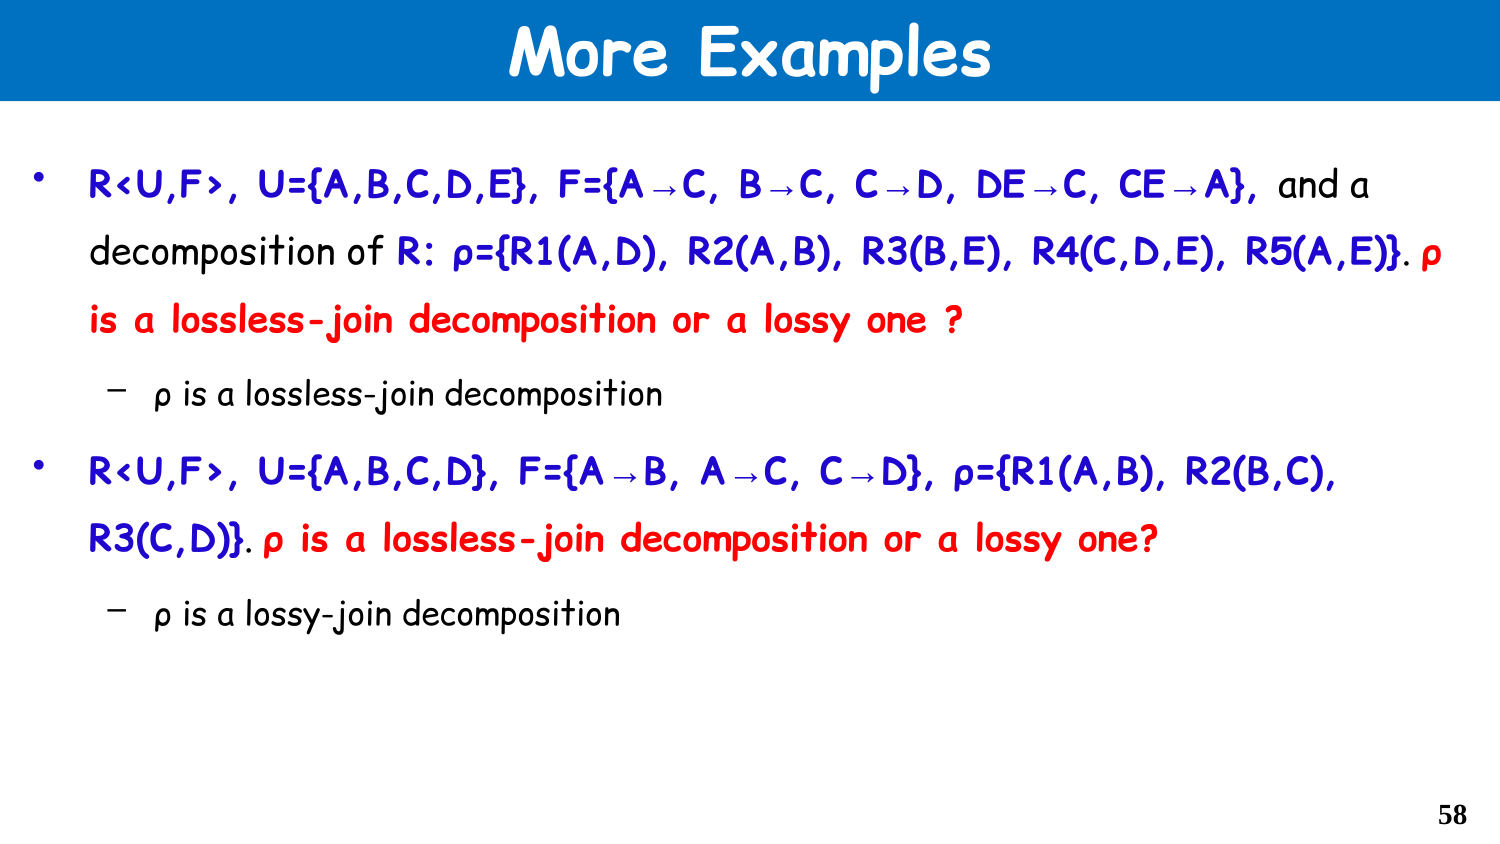

# More Examples
R<U,F>, U={A,B,C,D,E}, F={A→C, B→C, C→D, DE→C, CE→A}, and a decomposition of R: ρ={R1(A,D), R2(A,B), R3(B,E), R4(C,D,E), R5(A,E)}. ρ is a lossless-join decomposition or a lossy one ?
ρ is a lossless-join decomposition
R<U,F>, U={A,B,C,D}, F={A→B, A→C, C→D}, ρ={R1(A,B), R2(B,C), R3(C,D)}. ρ is a lossless-join decomposition or a lossy one?
ρ is a lossy-join decomposition